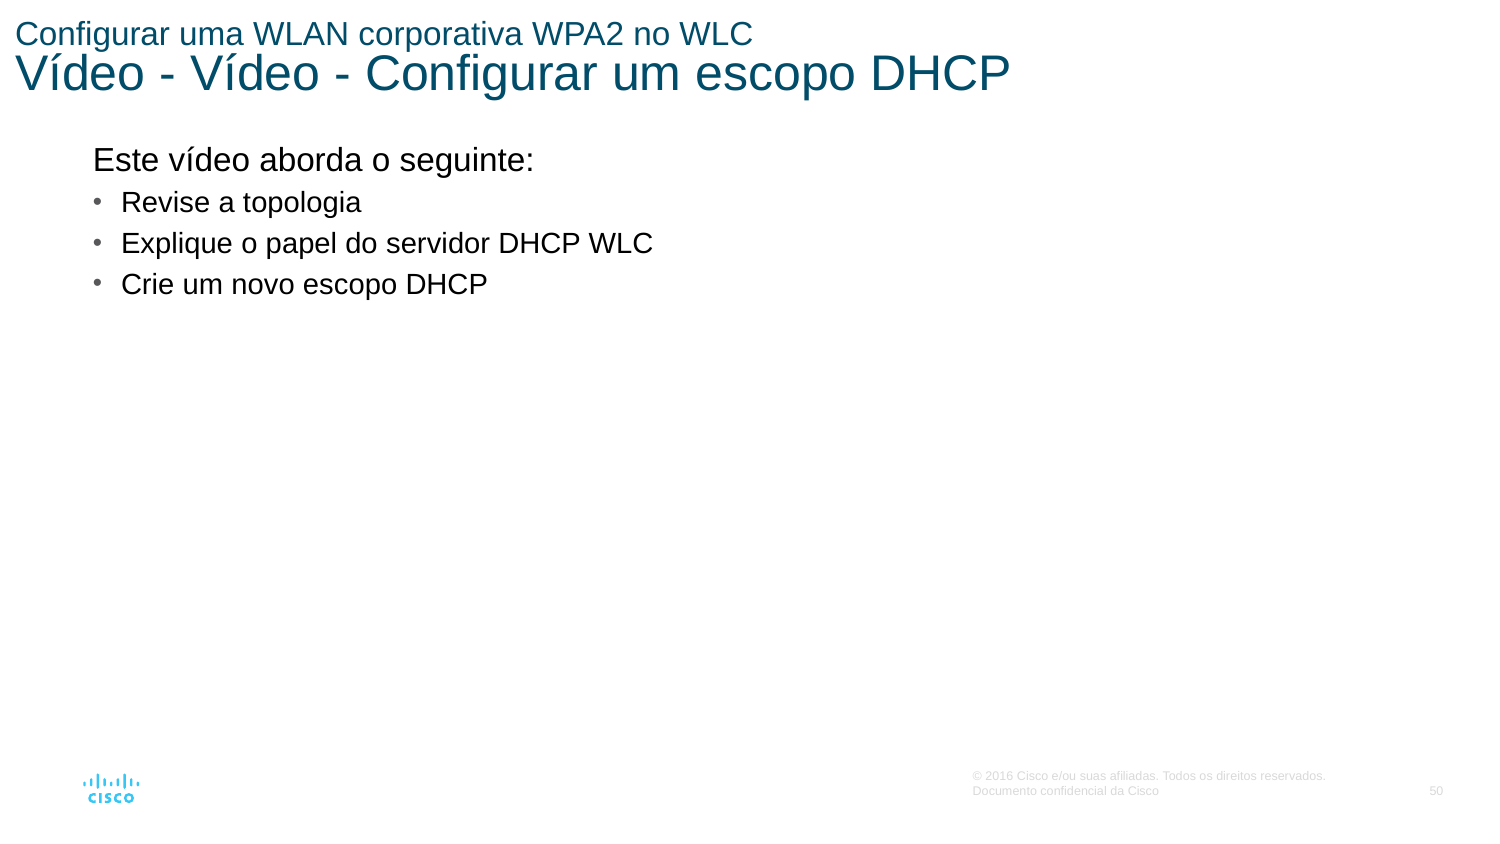

# Configurar uma WLAN corporativa WPA2 no WLC Vídeo - Vídeo - Configurar um escopo DHCP
Este vídeo aborda o seguinte:
Revise a topologia
Explique o papel do servidor DHCP WLC
Crie um novo escopo DHCP